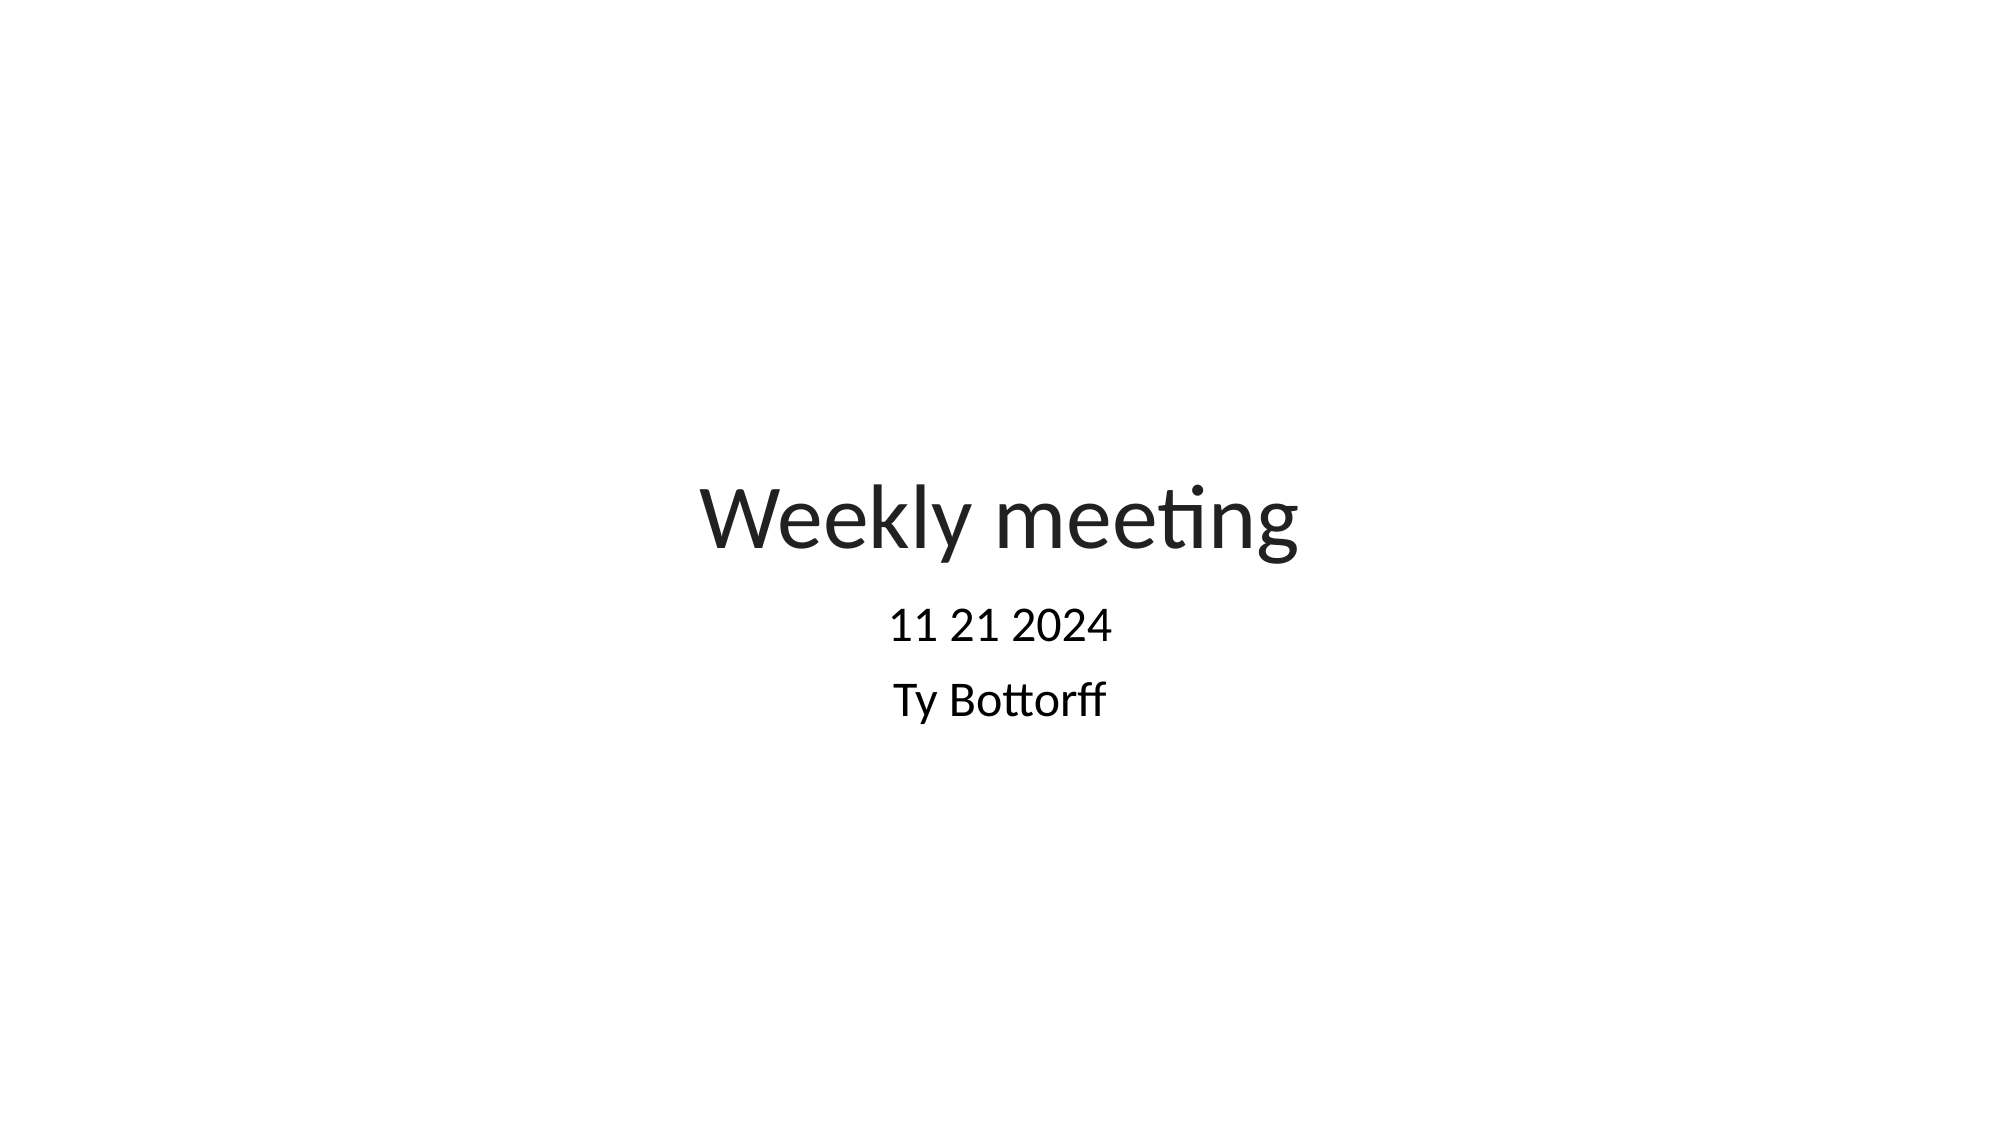

# Weekly meeting
11 21 2024
Ty Bottorff